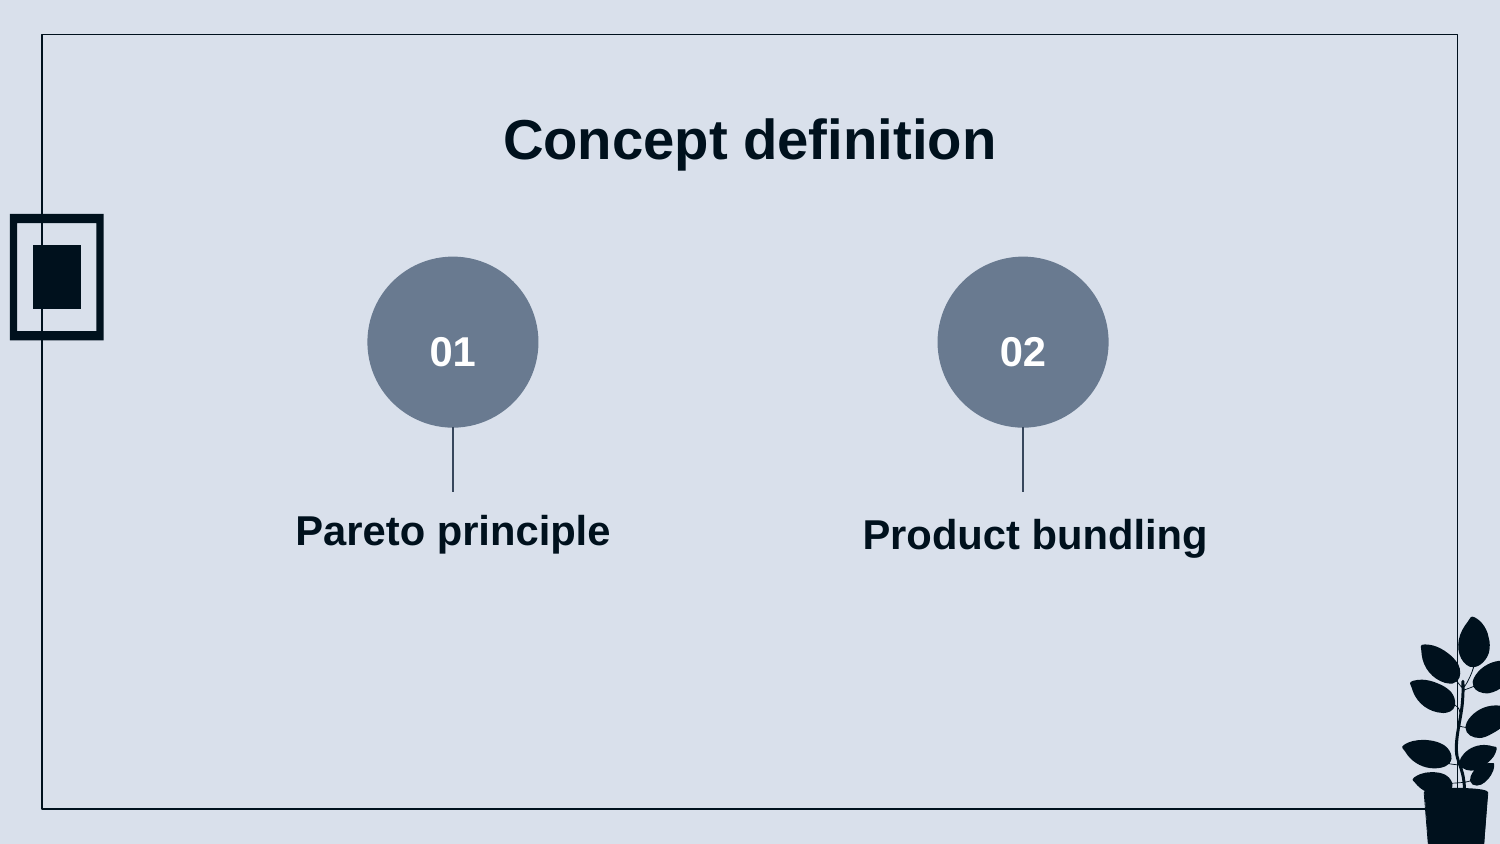

# Concept definition

01
02
Pareto principle
Product bundling